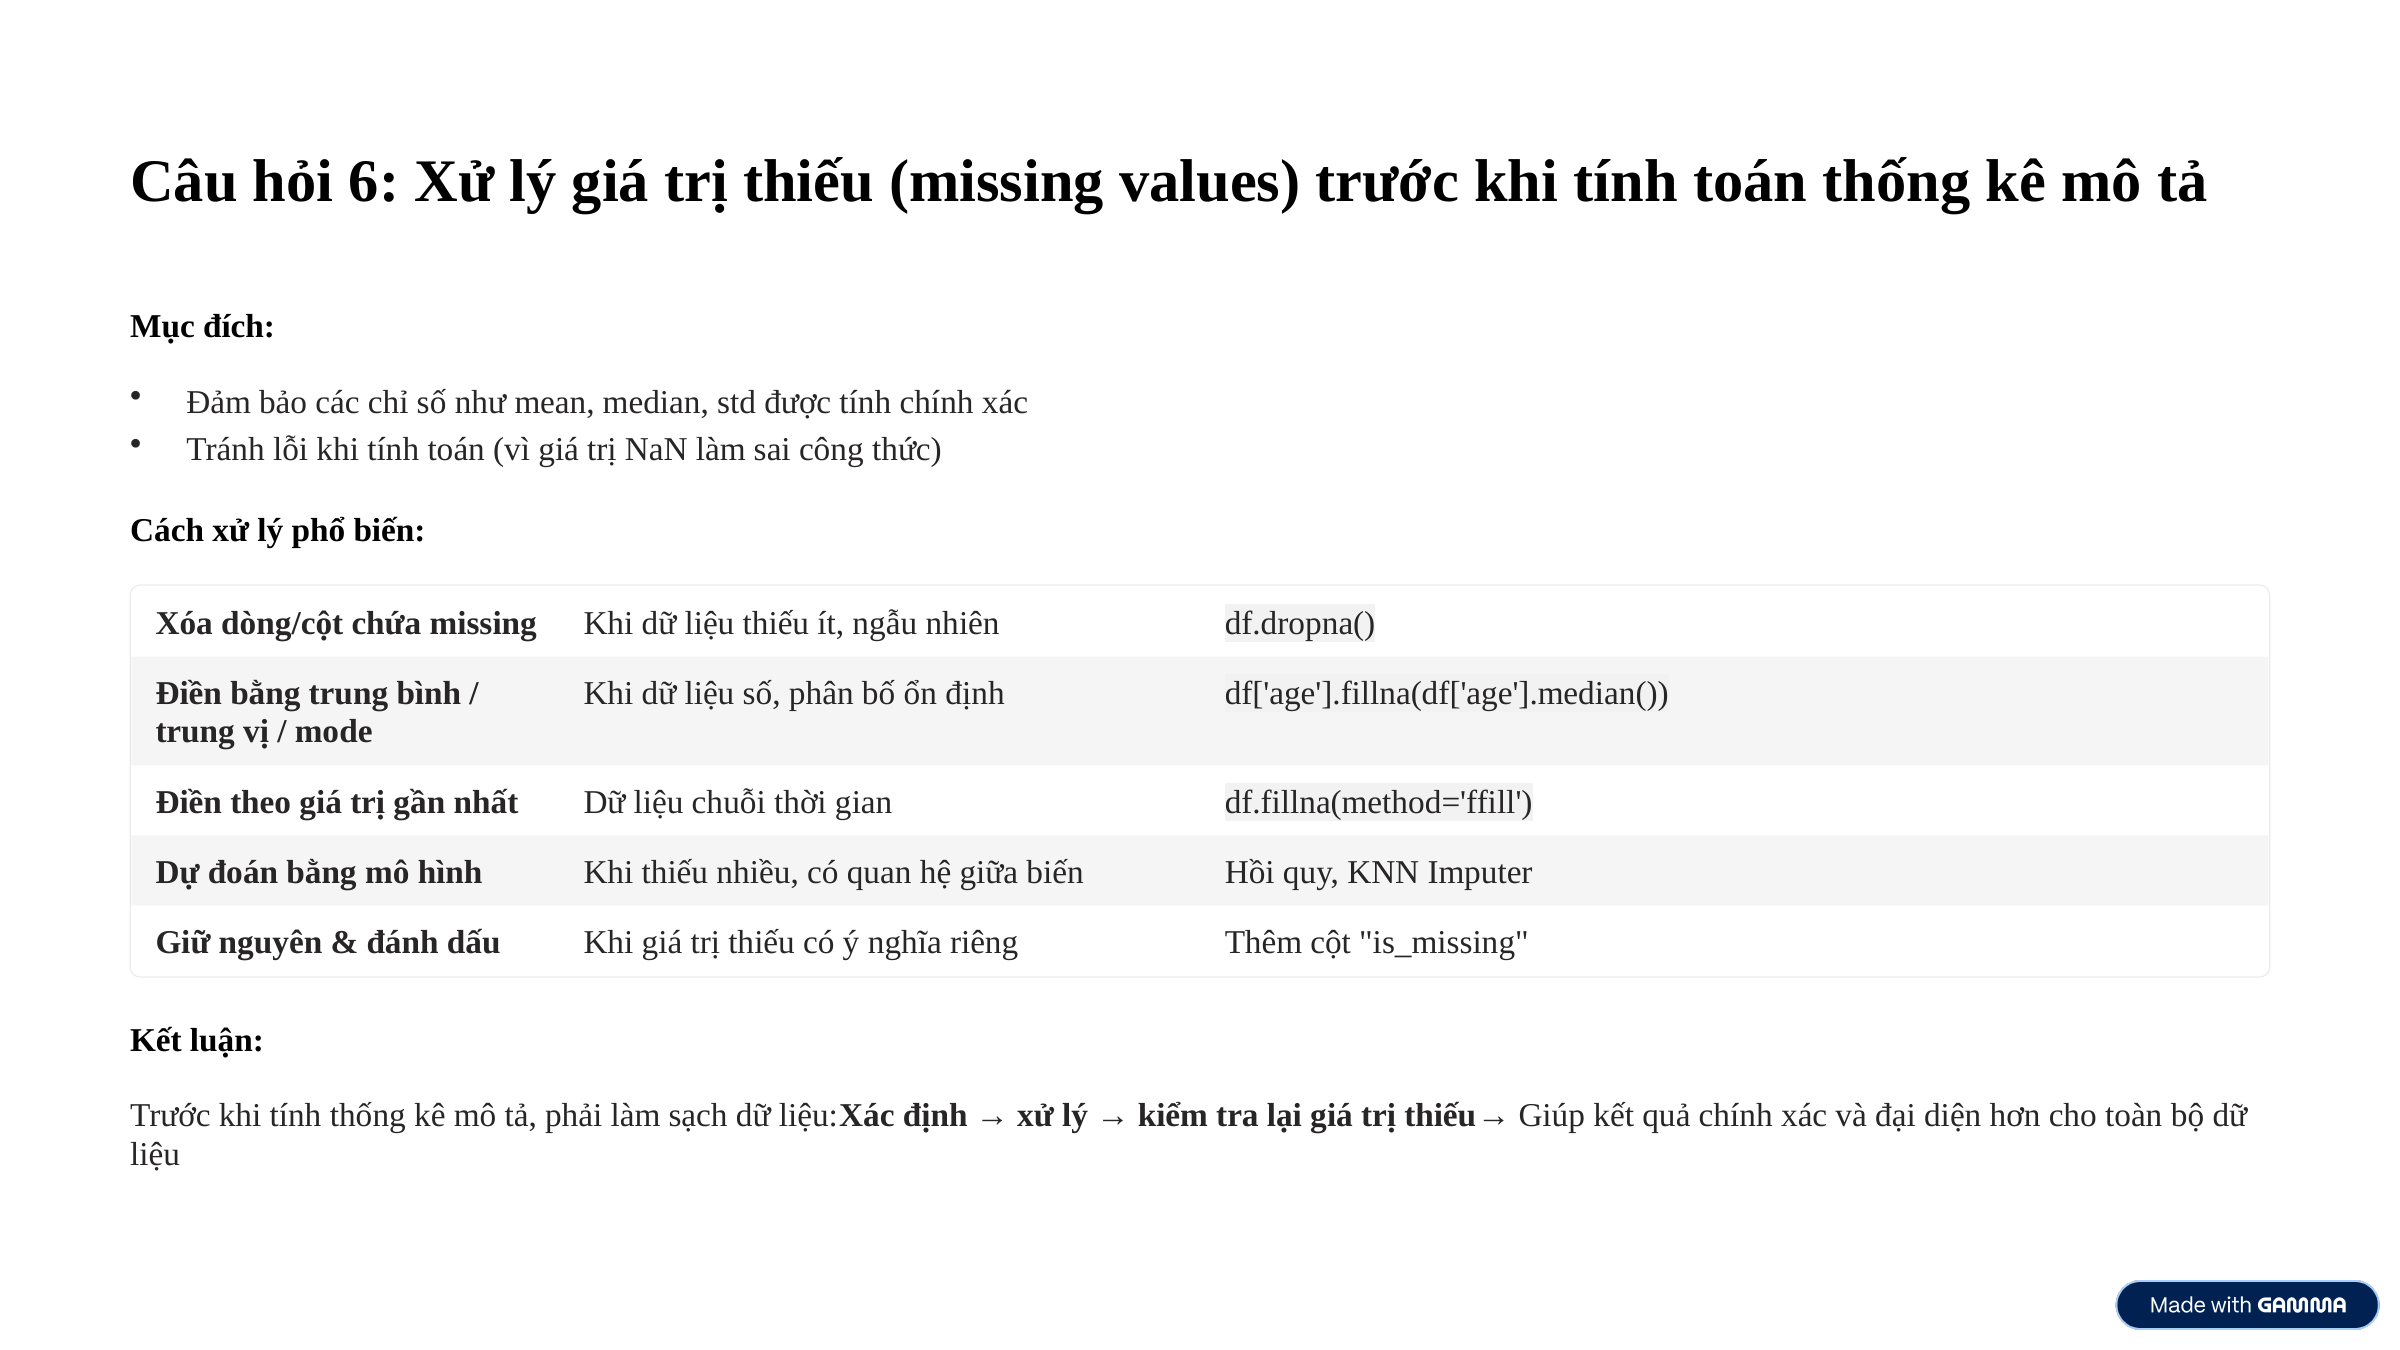

Câu hỏi 6: Xử lý giá trị thiếu (missing values) trước khi tính toán thống kê mô tả
Mục đích:
Đảm bảo các chỉ số như mean, median, std được tính chính xác
Tránh lỗi khi tính toán (vì giá trị NaN làm sai công thức)
Cách xử lý phổ biến:

Xóa dòng/cột chứa missing
Khi dữ liệu thiếu ít, ngẫu nhiên
df.dropna()

Điền bằng trung bình / trung vị / mode
Khi dữ liệu số, phân bố ổn định
df['age'].fillna(df['age'].median())

Điền theo giá trị gần nhất
Dữ liệu chuỗi thời gian
df.fillna(method='ffill')

Dự đoán bằng mô hình
Khi thiếu nhiều, có quan hệ giữa biến
Hồi quy, KNN Imputer

Giữ nguyên & đánh dấu
Khi giá trị thiếu có ý nghĩa riêng
Thêm cột "is_missing"
Kết luận:
Trước khi tính thống kê mô tả, phải làm sạch dữ liệu:Xác định → xử lý → kiểm tra lại giá trị thiếu→ Giúp kết quả chính xác và đại diện hơn cho toàn bộ dữ liệu